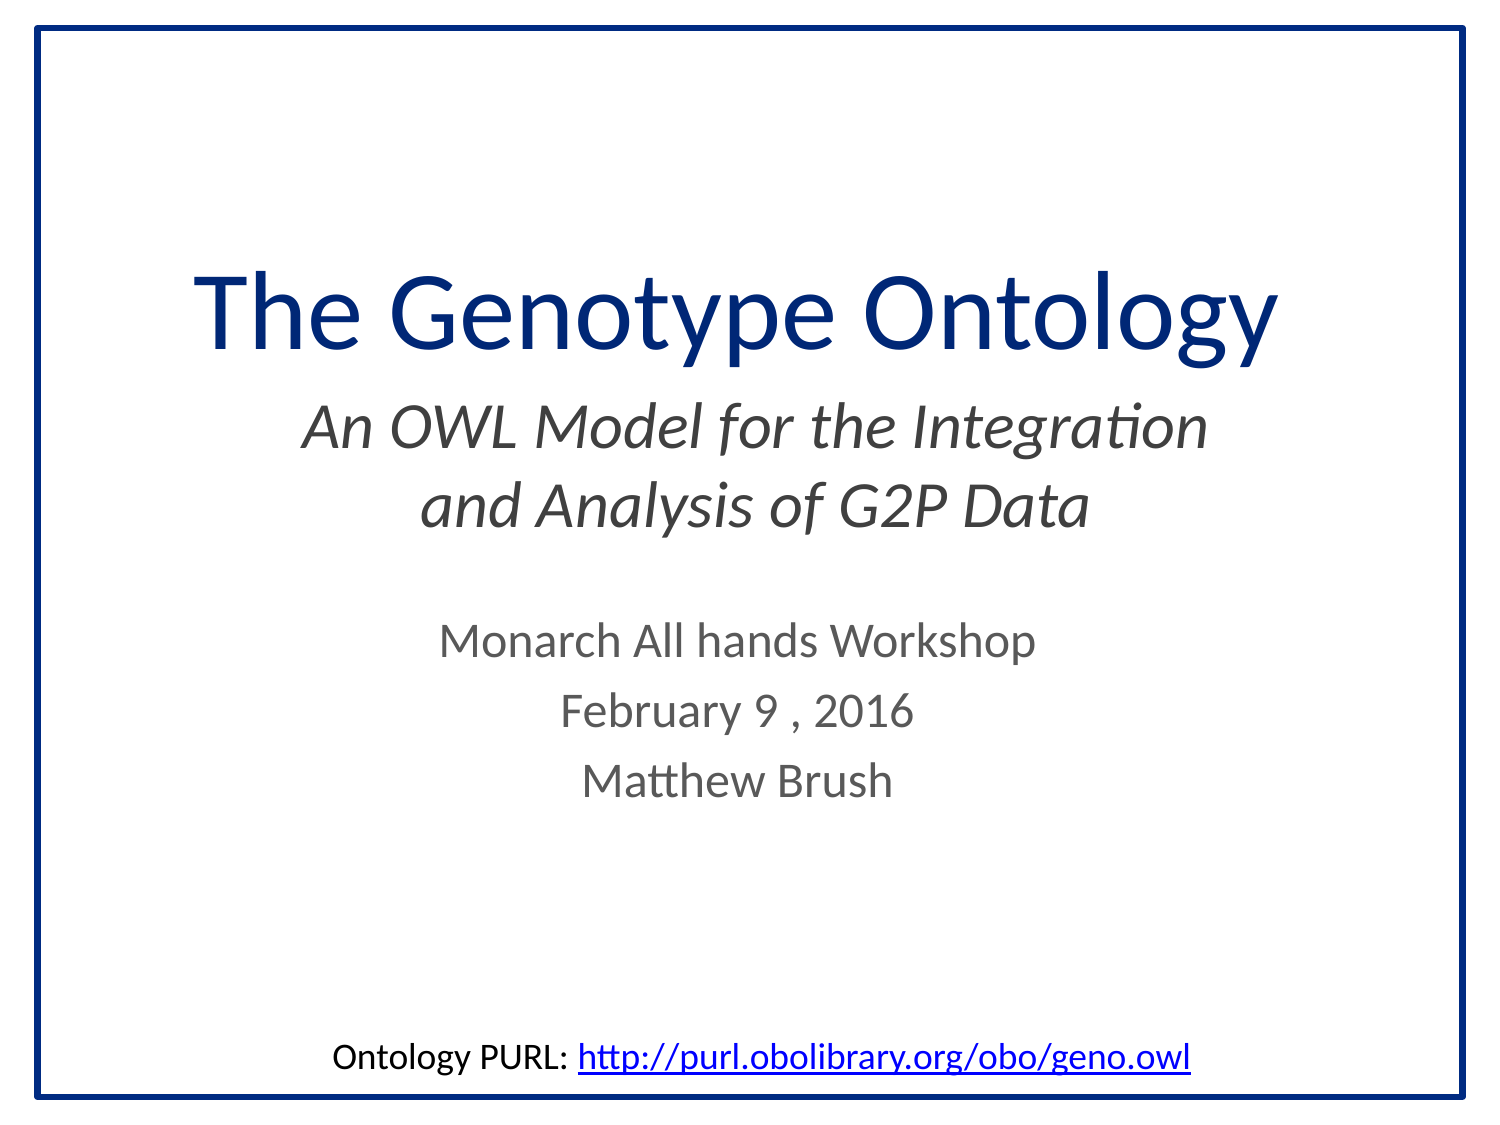

# The Genotype Ontology
An OWL Model for the Integration and Analysis of G2P Data
Monarch All hands Workshop
February 9 , 2016
Matthew Brush
Ontology PURL: http://purl.obolibrary.org/obo/geno.owl